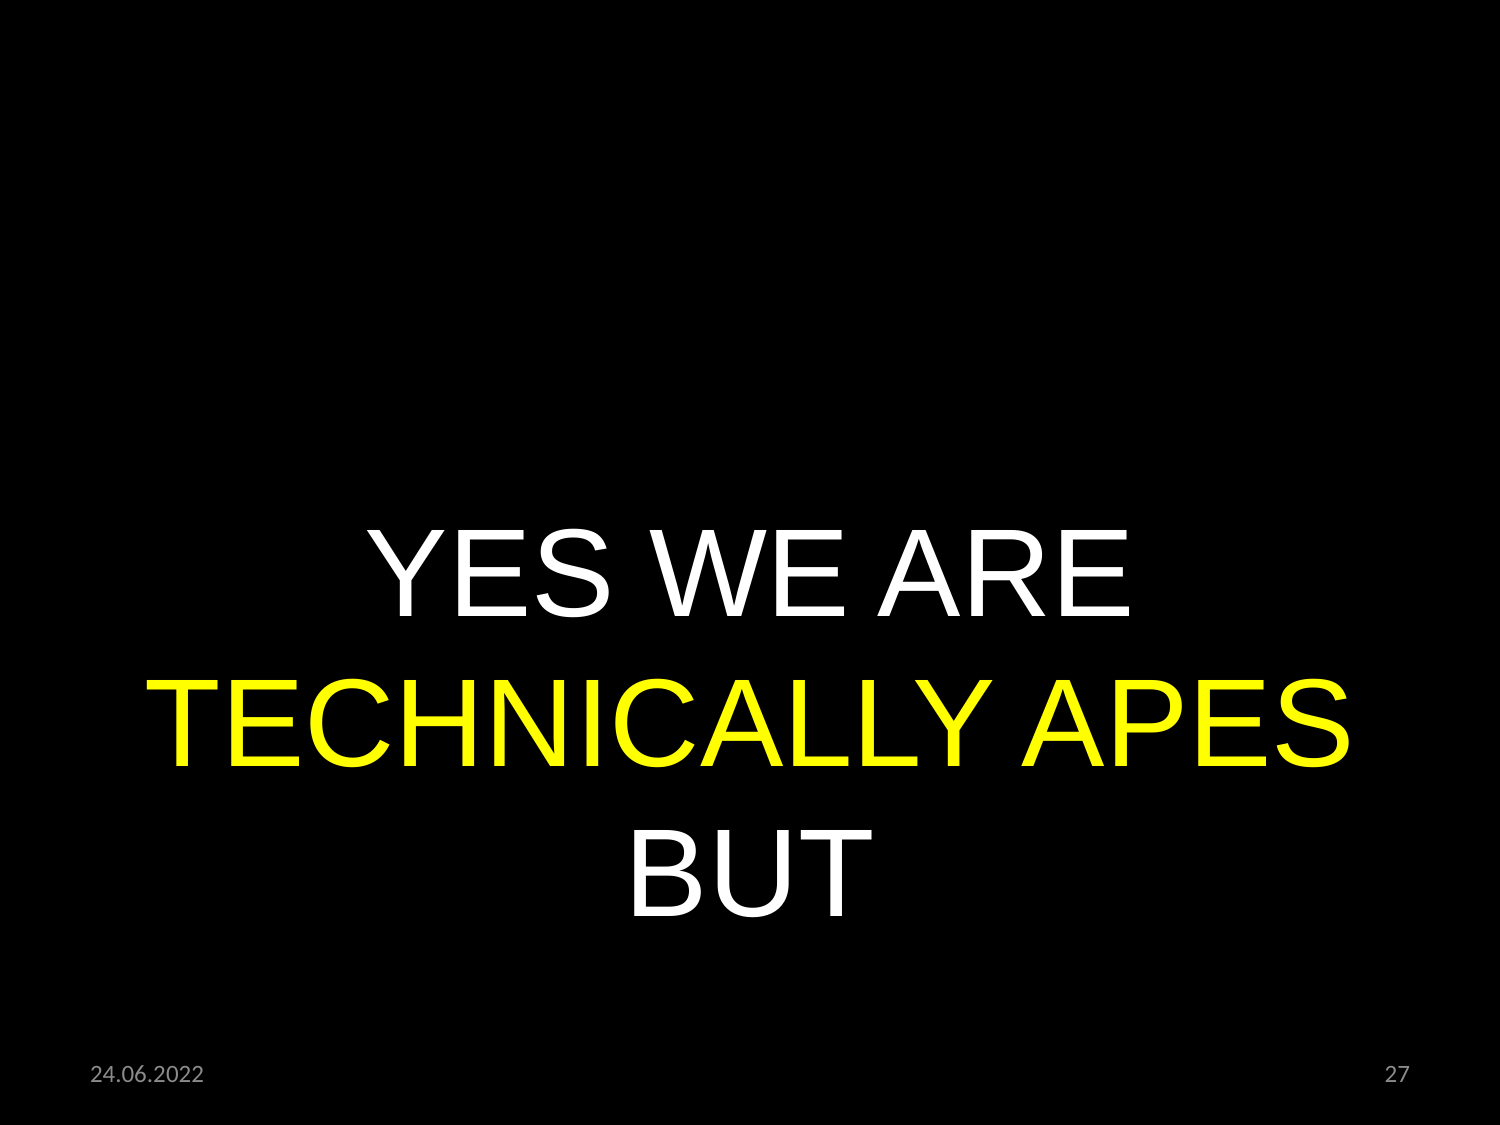

YES WE ARE TECHNICALLY APES BUT
24.06.2022
27